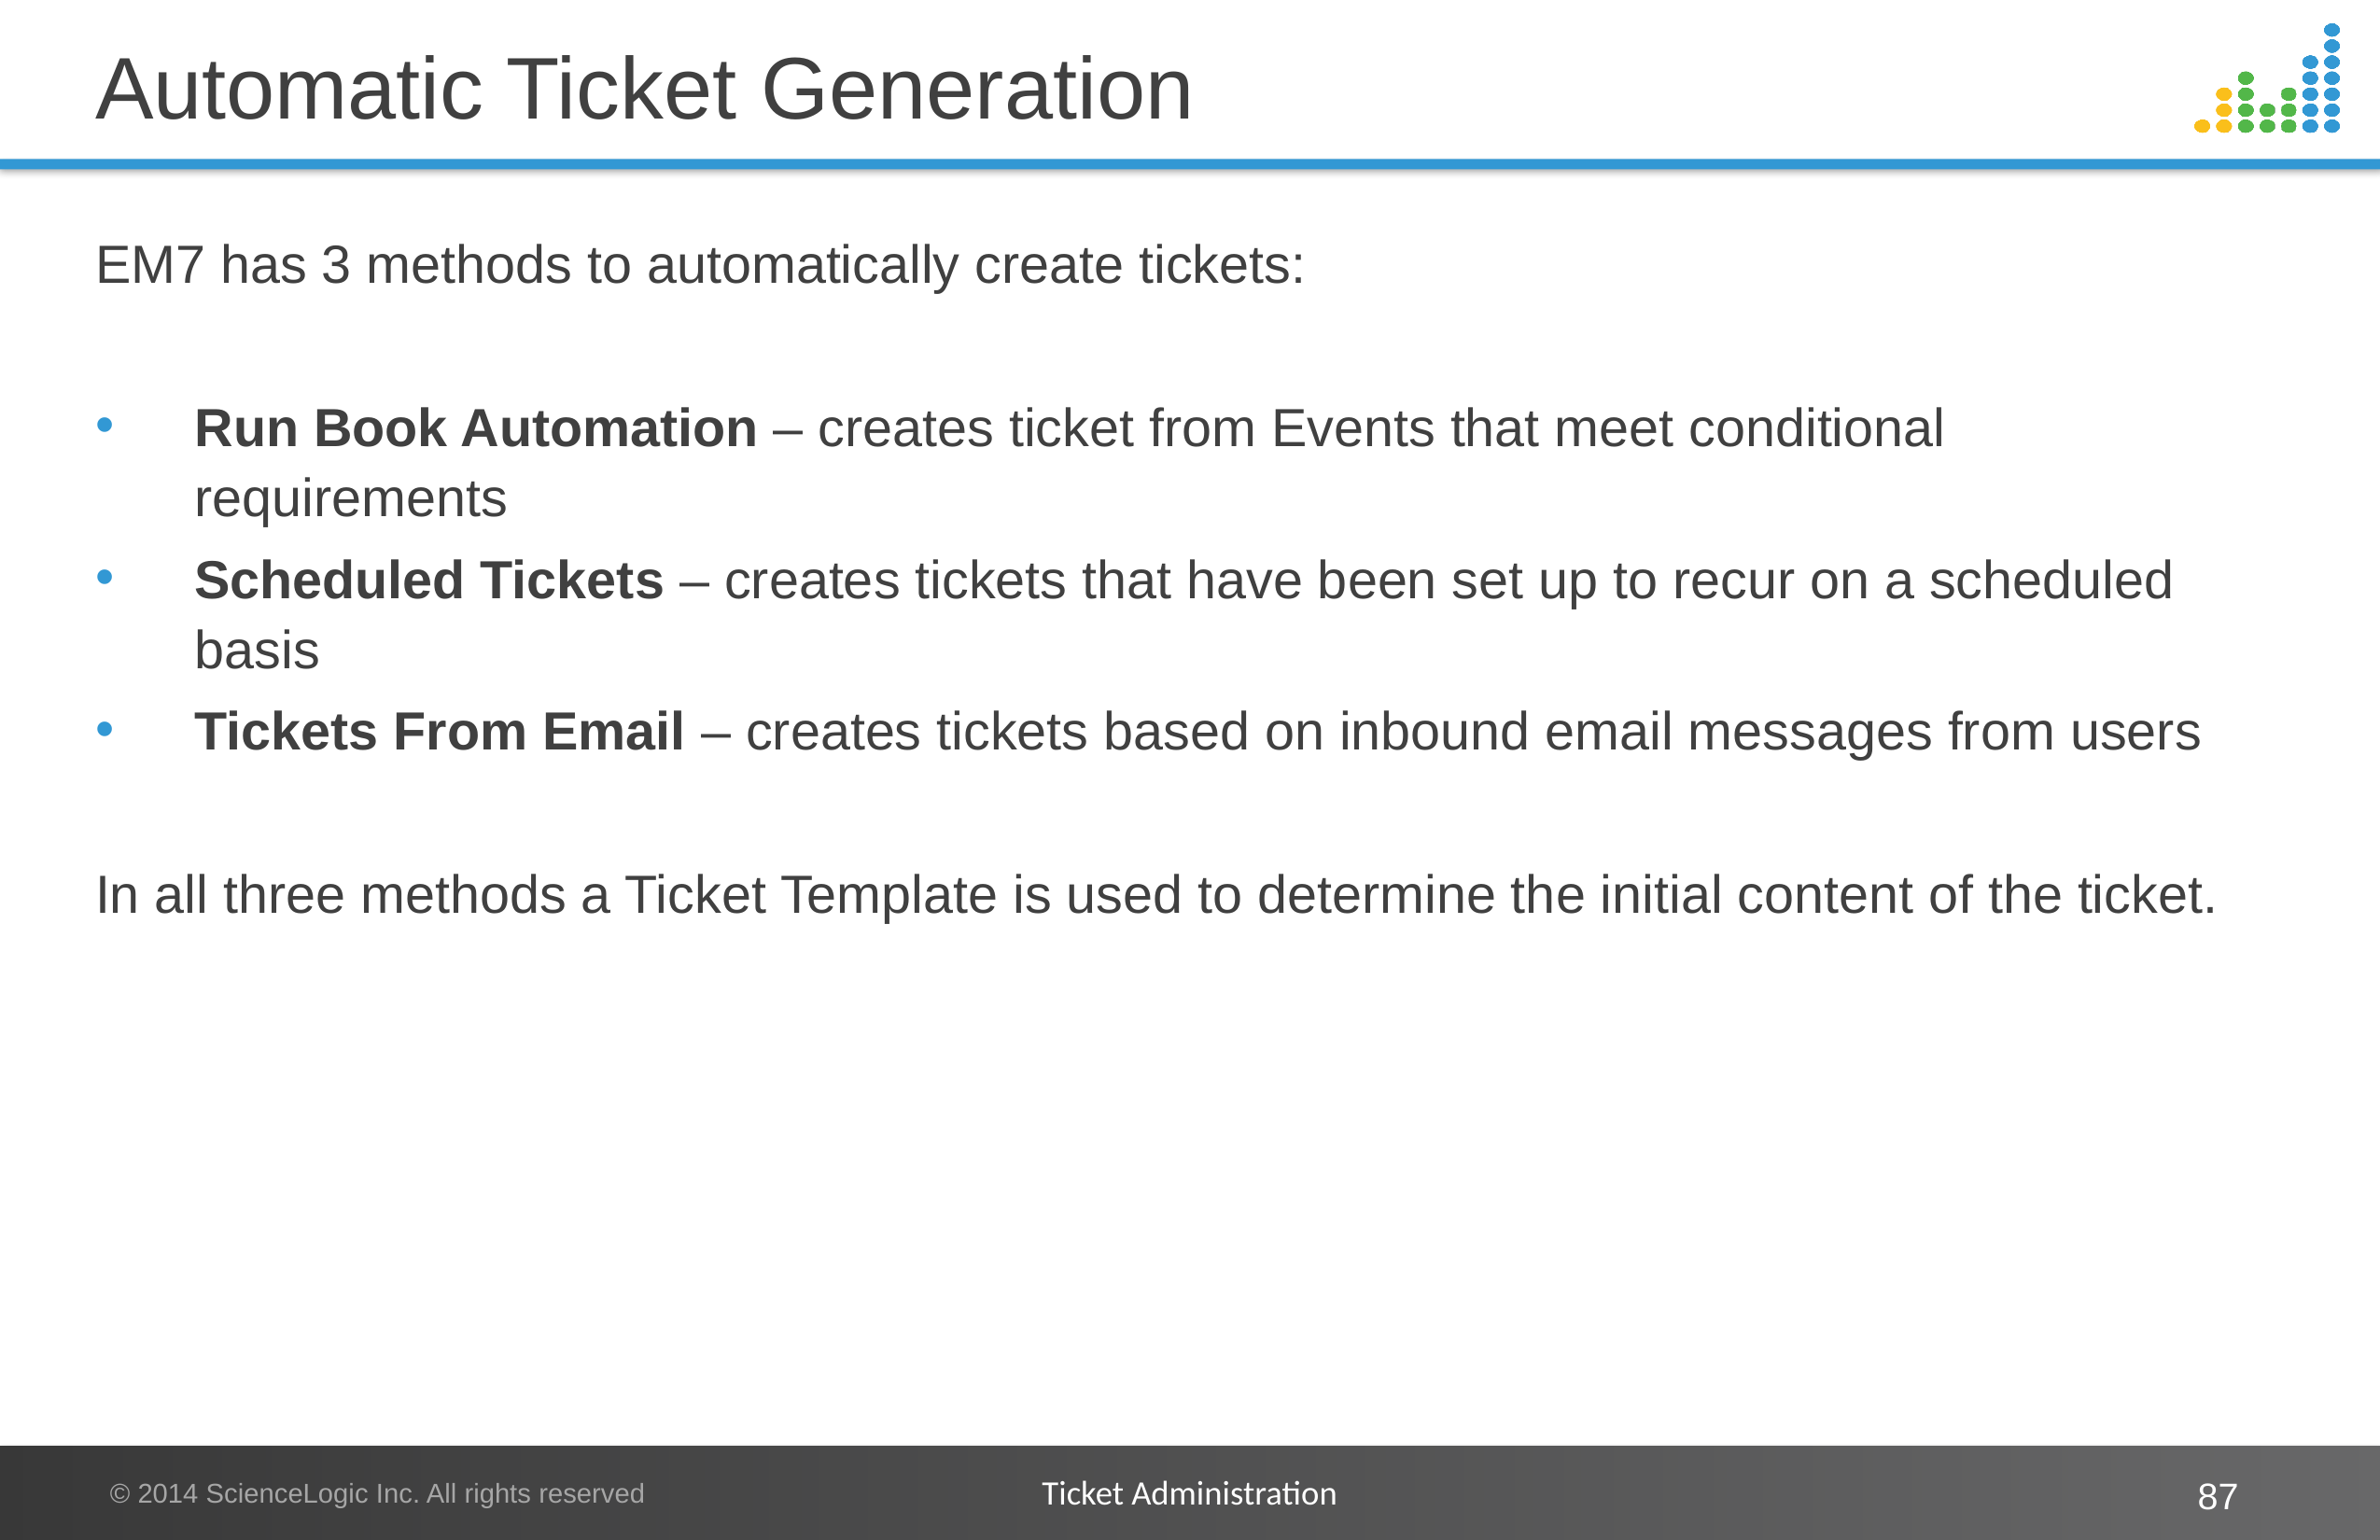

# Automatic Ticket Generation
EM7 has 3 methods to automatically create tickets:

Run Book Automation – creates ticket from Events that meet conditional requirements
Scheduled Tickets – creates tickets that have been set up to recur on a scheduled basis
Tickets From Email – creates tickets based on inbound email messages from users

In all three methods a Ticket Template is used to determine the initial content of the ticket.

Ticket Administration
87